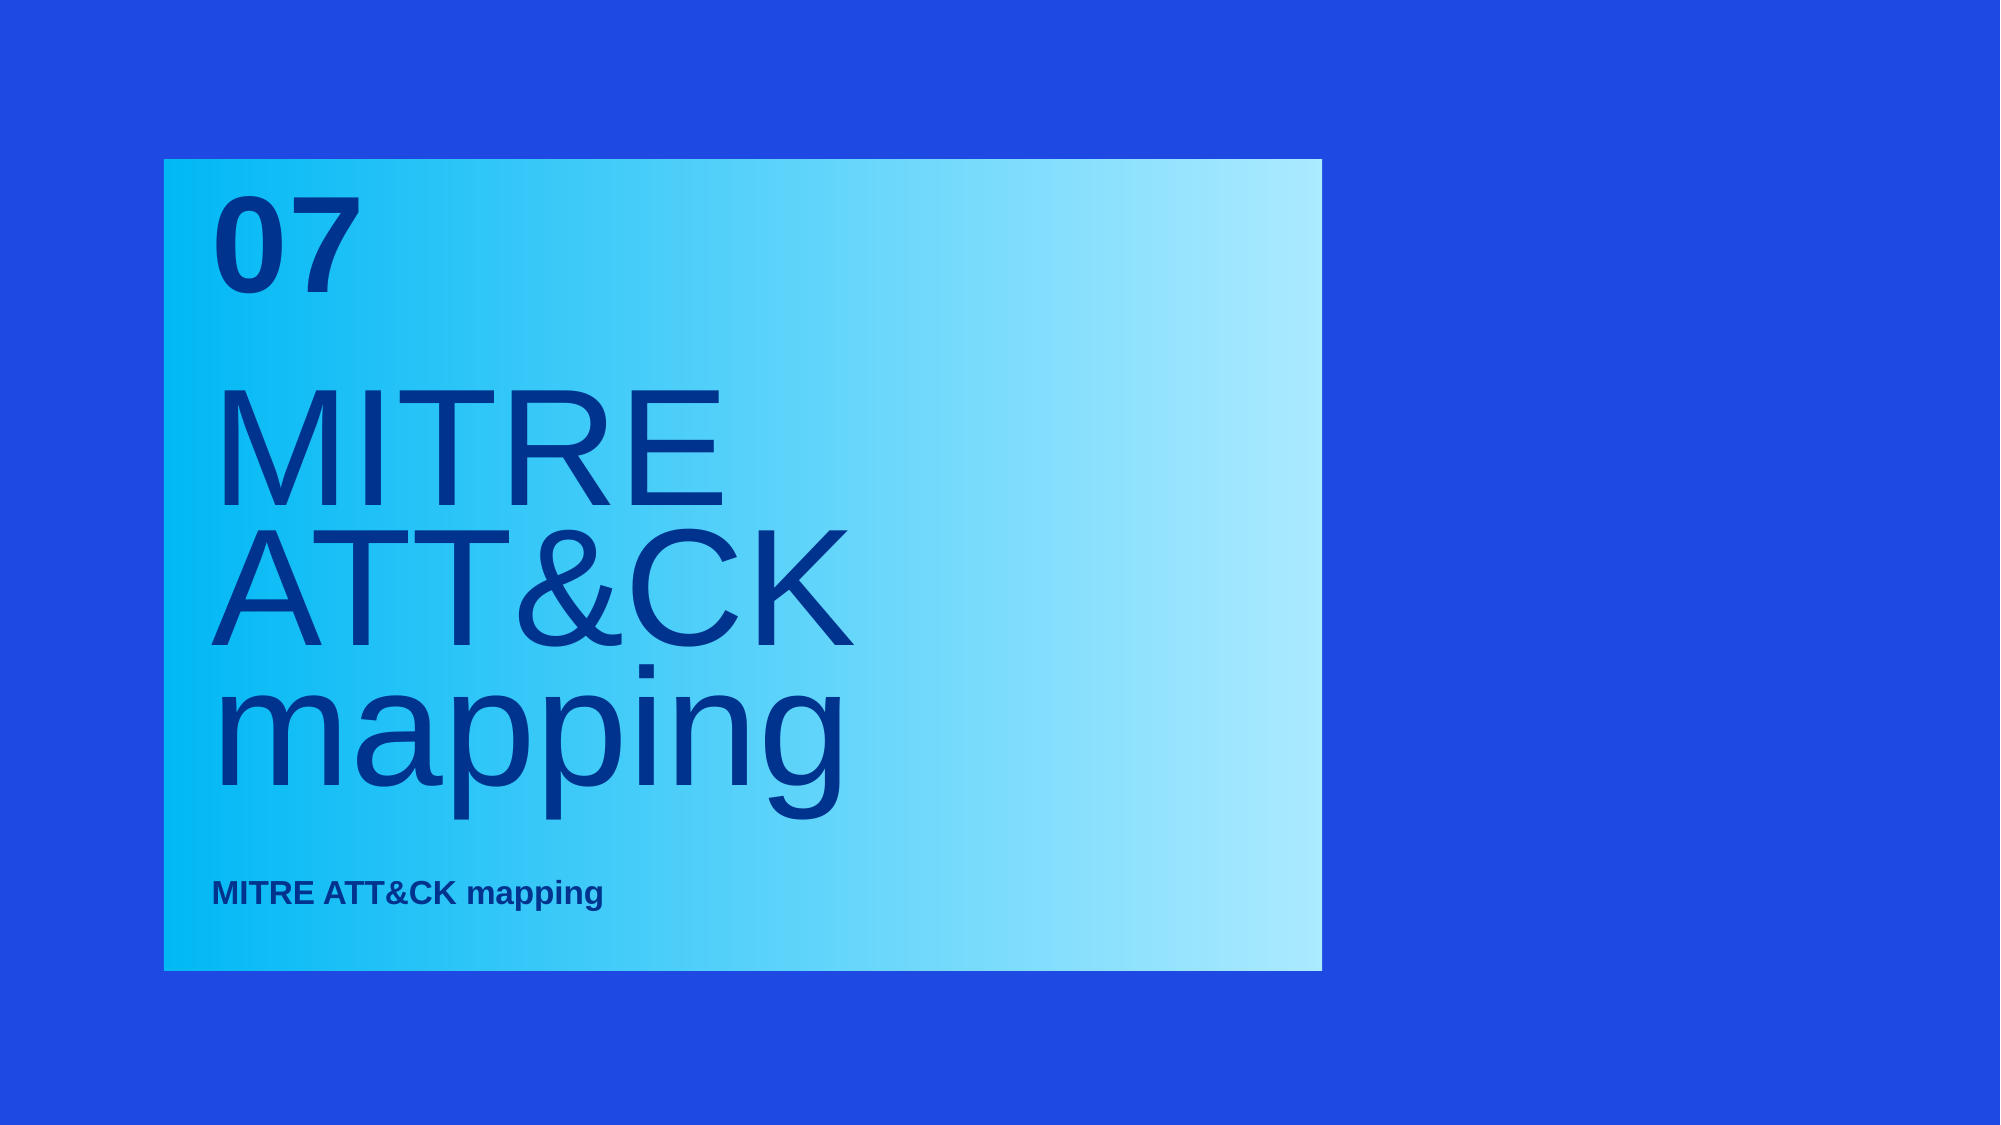

07
# MITRE ATT&CK mapping
MITRE ATT&CK mapping